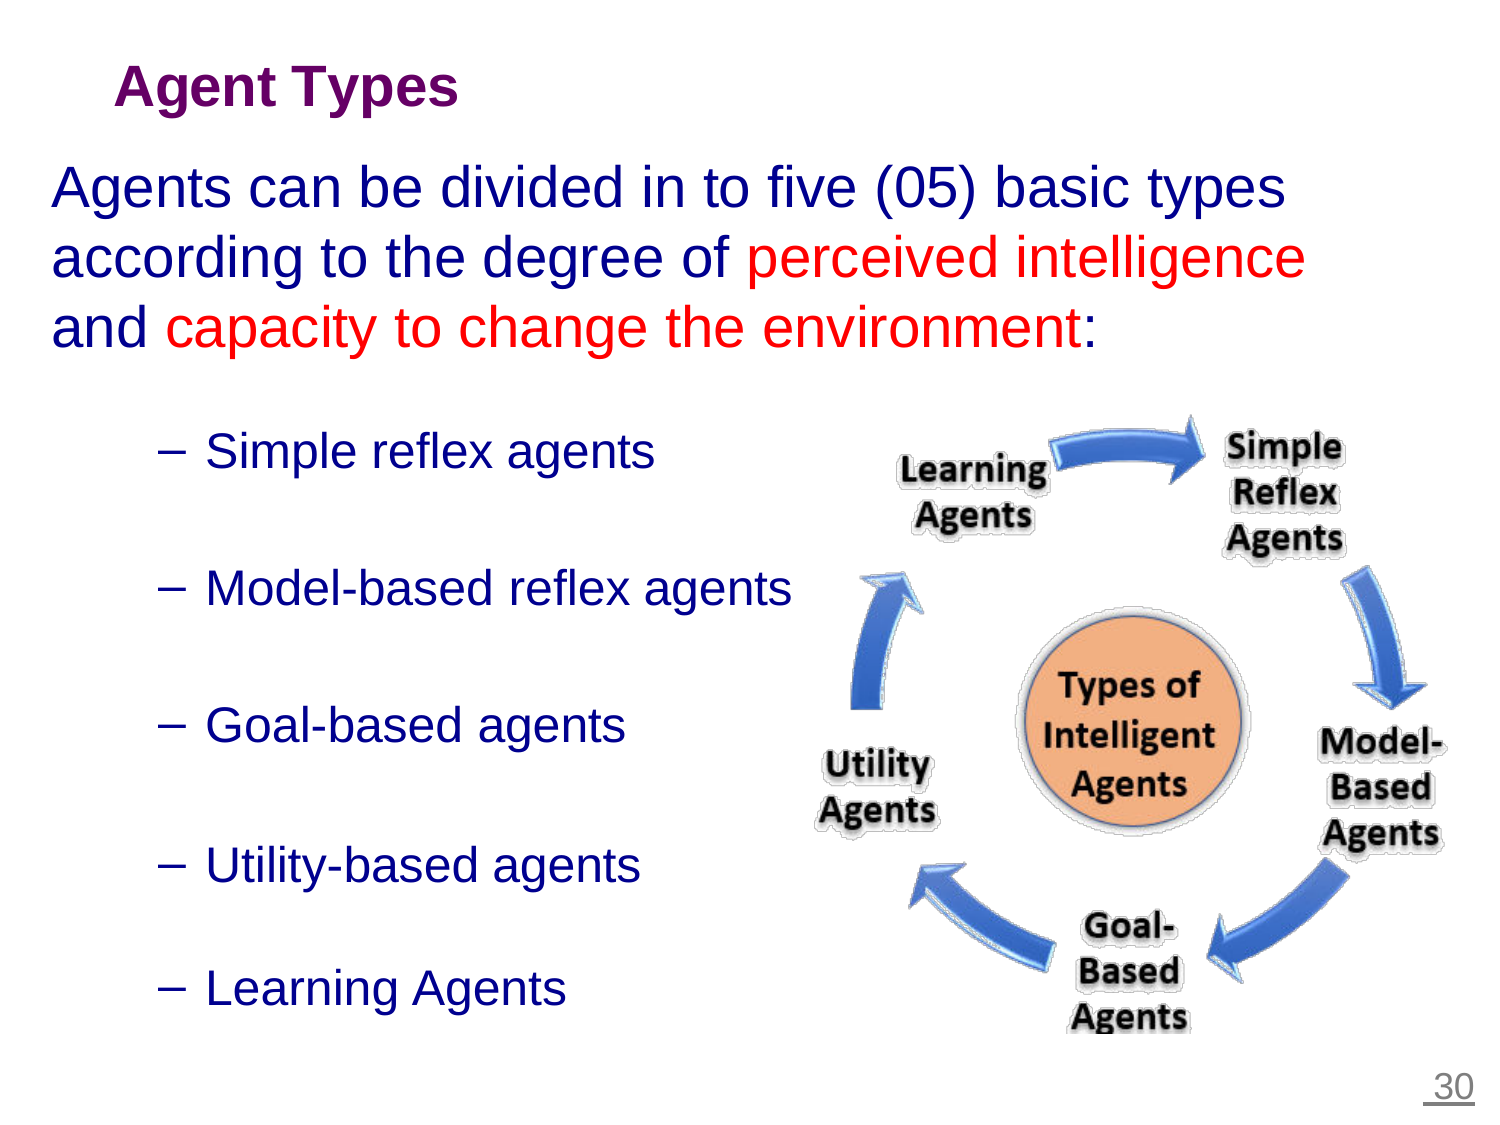

# Agent Types
Agents can be divided in to five (05) basic types according to the degree of perceived intelligence and capacity to change the environment:

Simple reflex agents

Model-based reflex agents

Goal-based agents

Utility-based agents

Learning Agents

 30